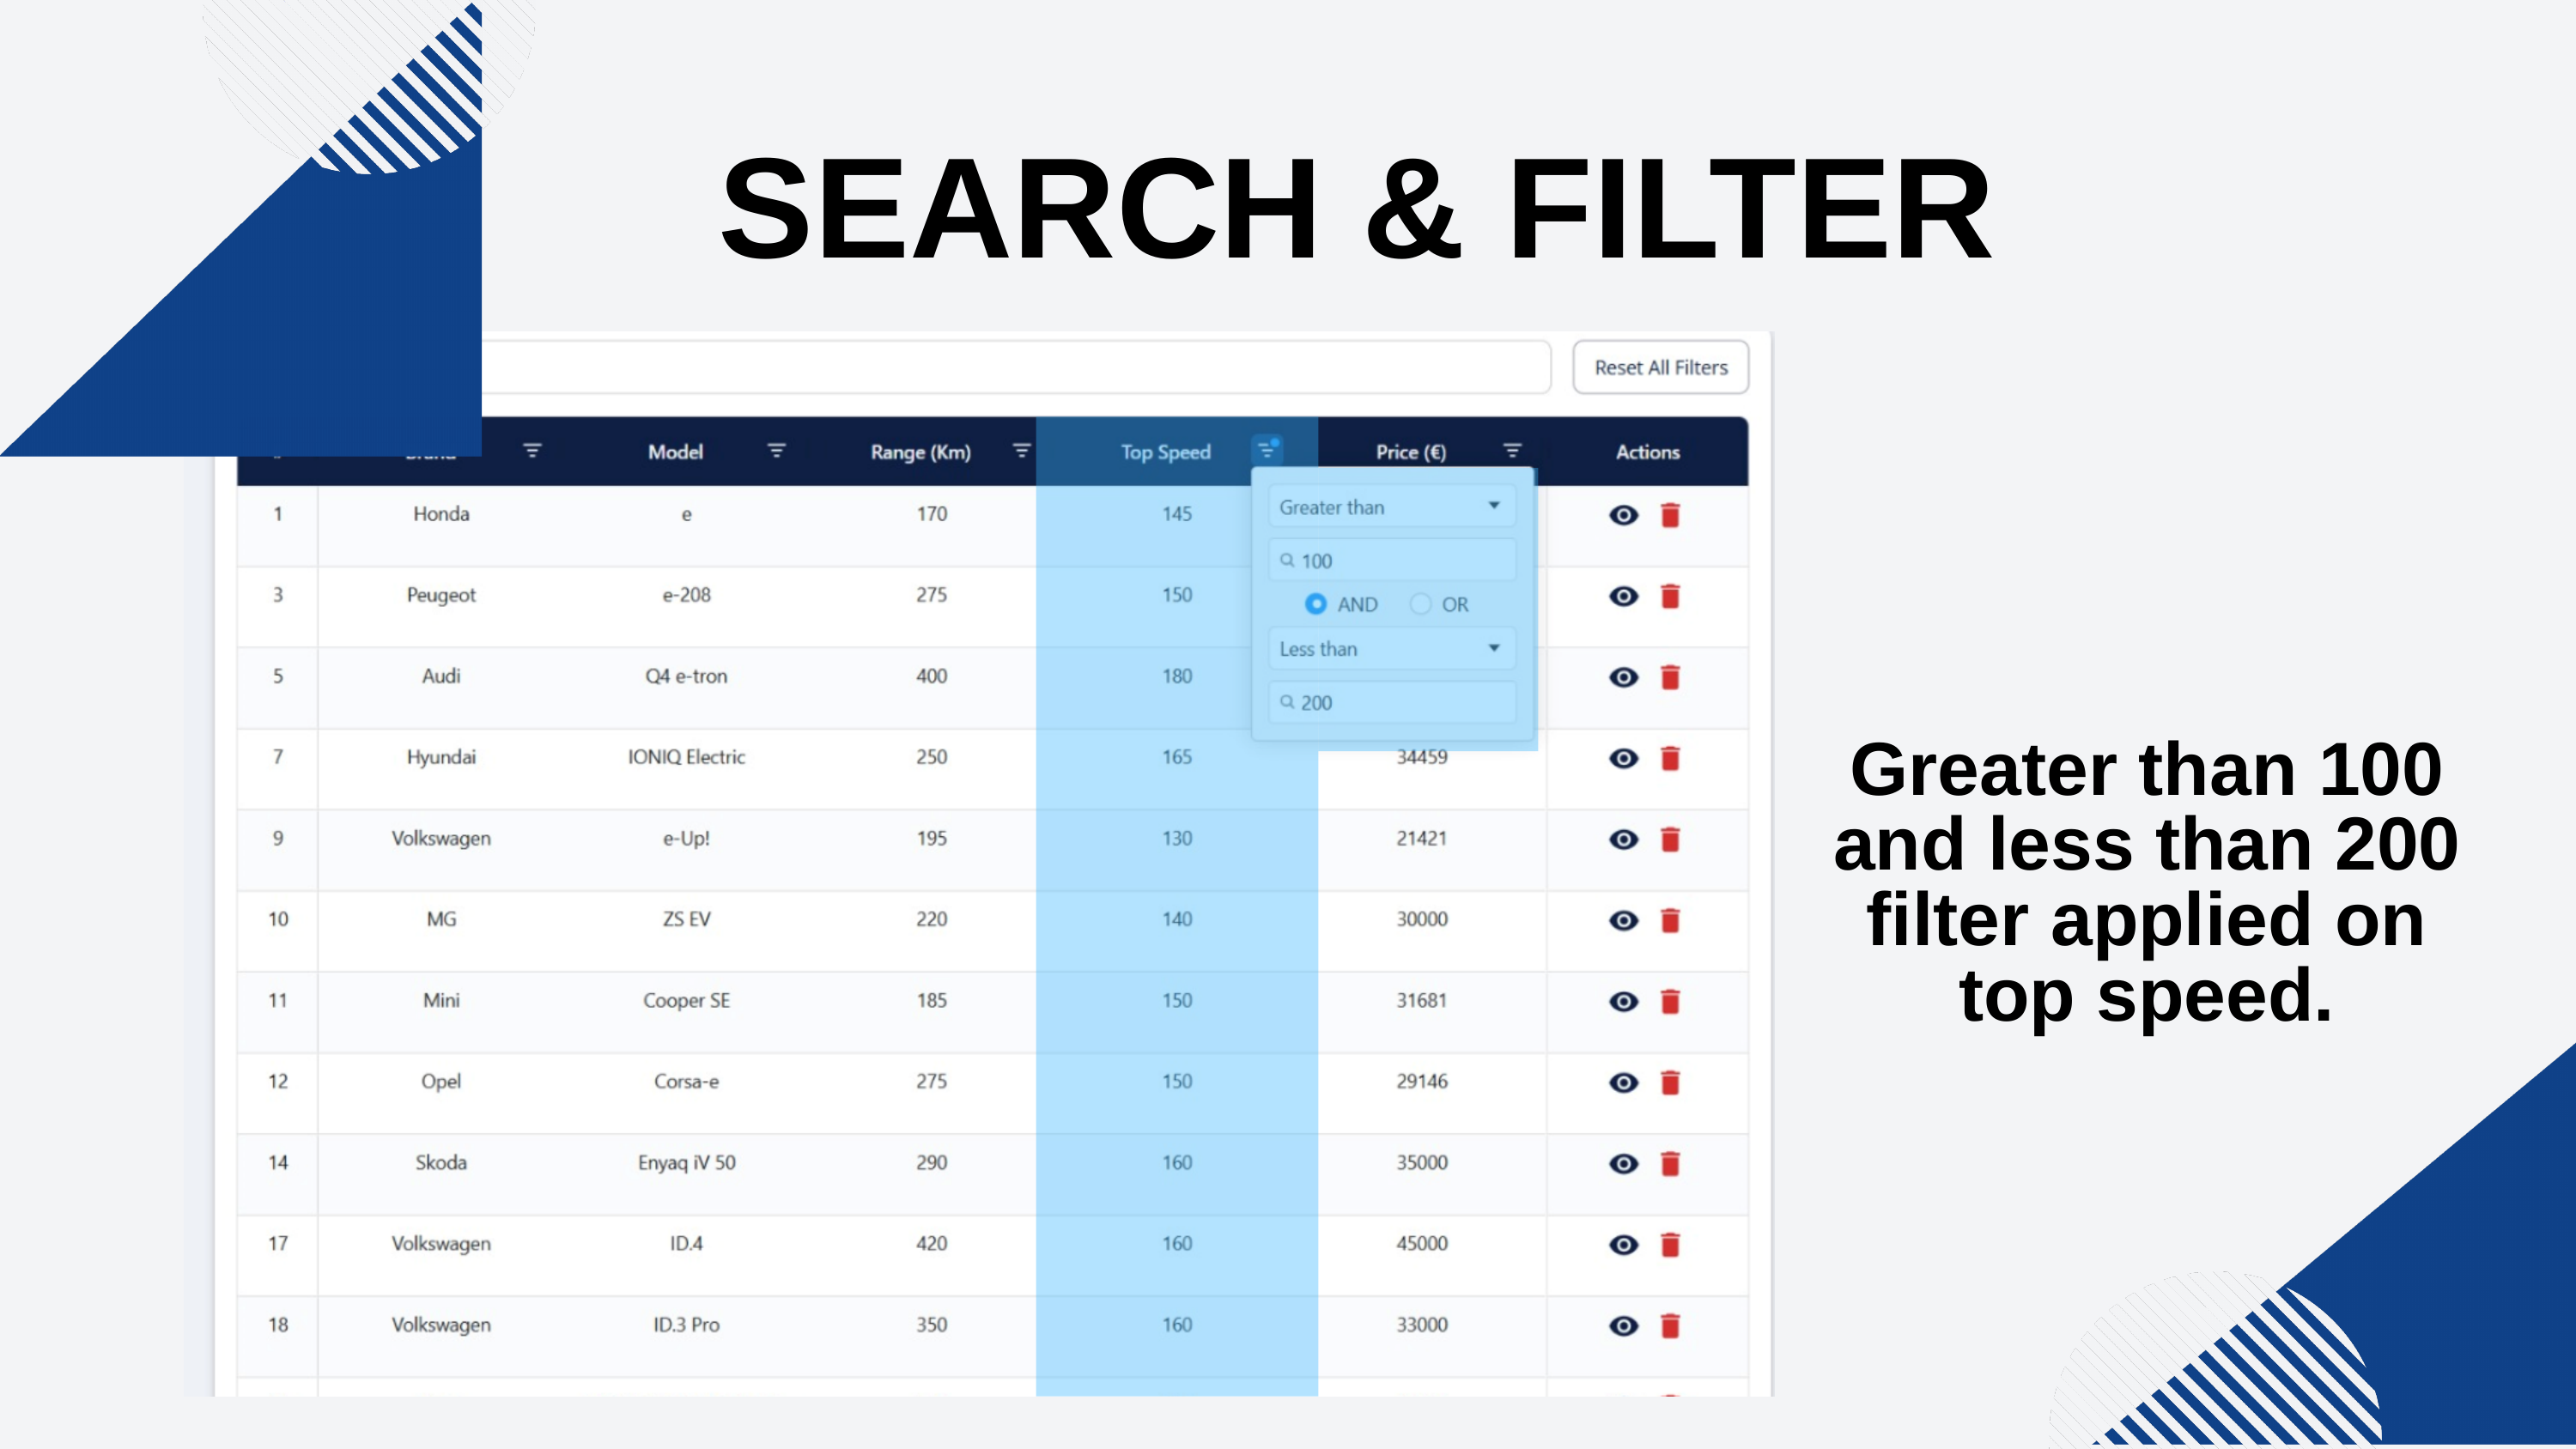

SEARCH & FILTER

Greater than 100
and less than 200
filter applied on
top speed.